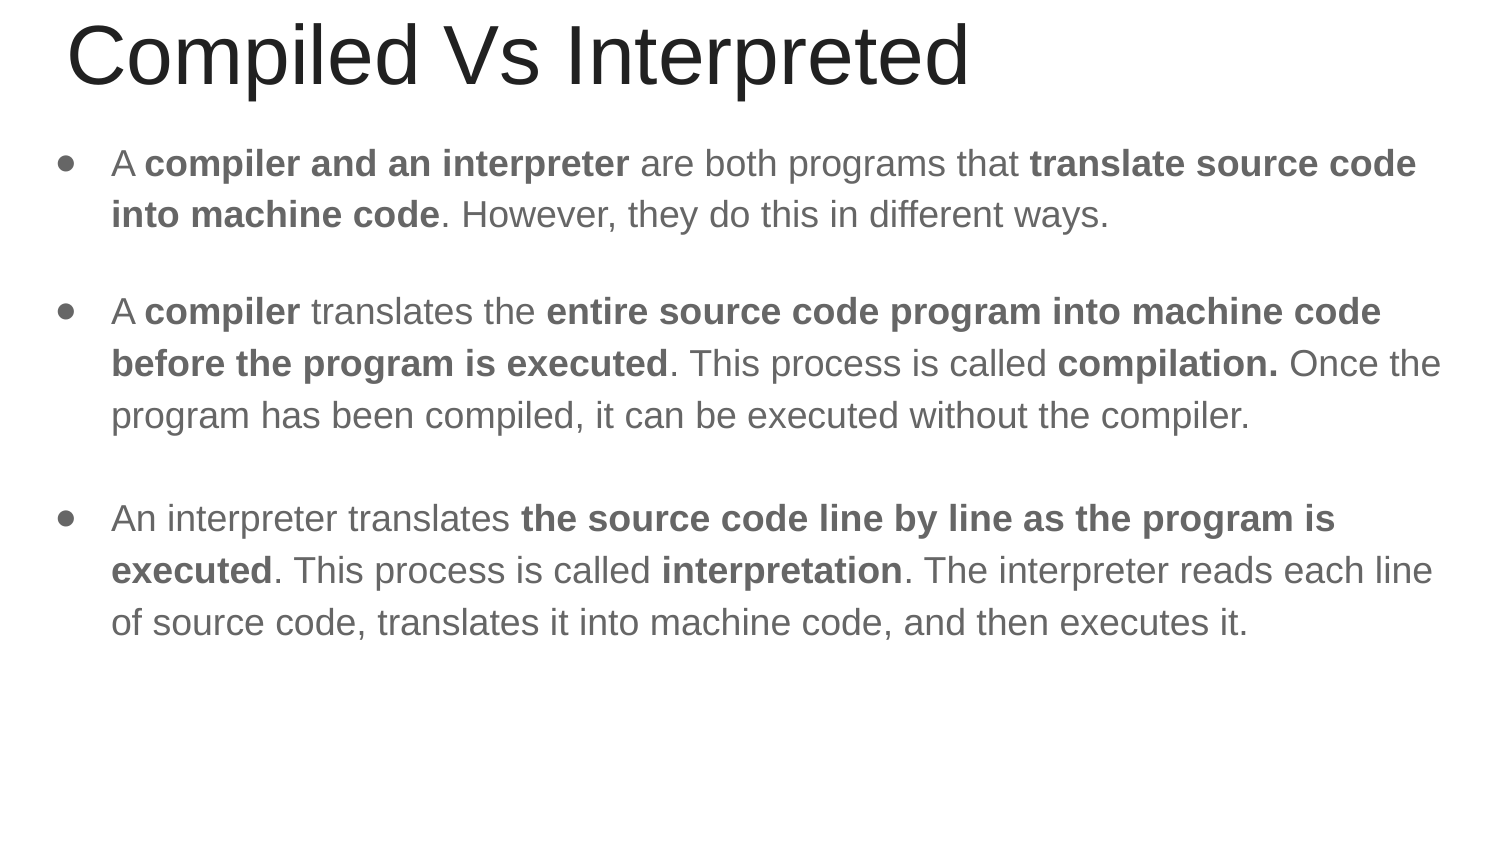

# Compiled Vs Interpreted
A compiler and an interpreter are both programs that translate source code into machine code. However, they do this in different ways.
A compiler translates the entire source code program into machine code before the program is executed. This process is called compilation. Once the program has been compiled, it can be executed without the compiler.
An interpreter translates the source code line by line as the program is executed. This process is called interpretation. The interpreter reads each line of source code, translates it into machine code, and then executes it.